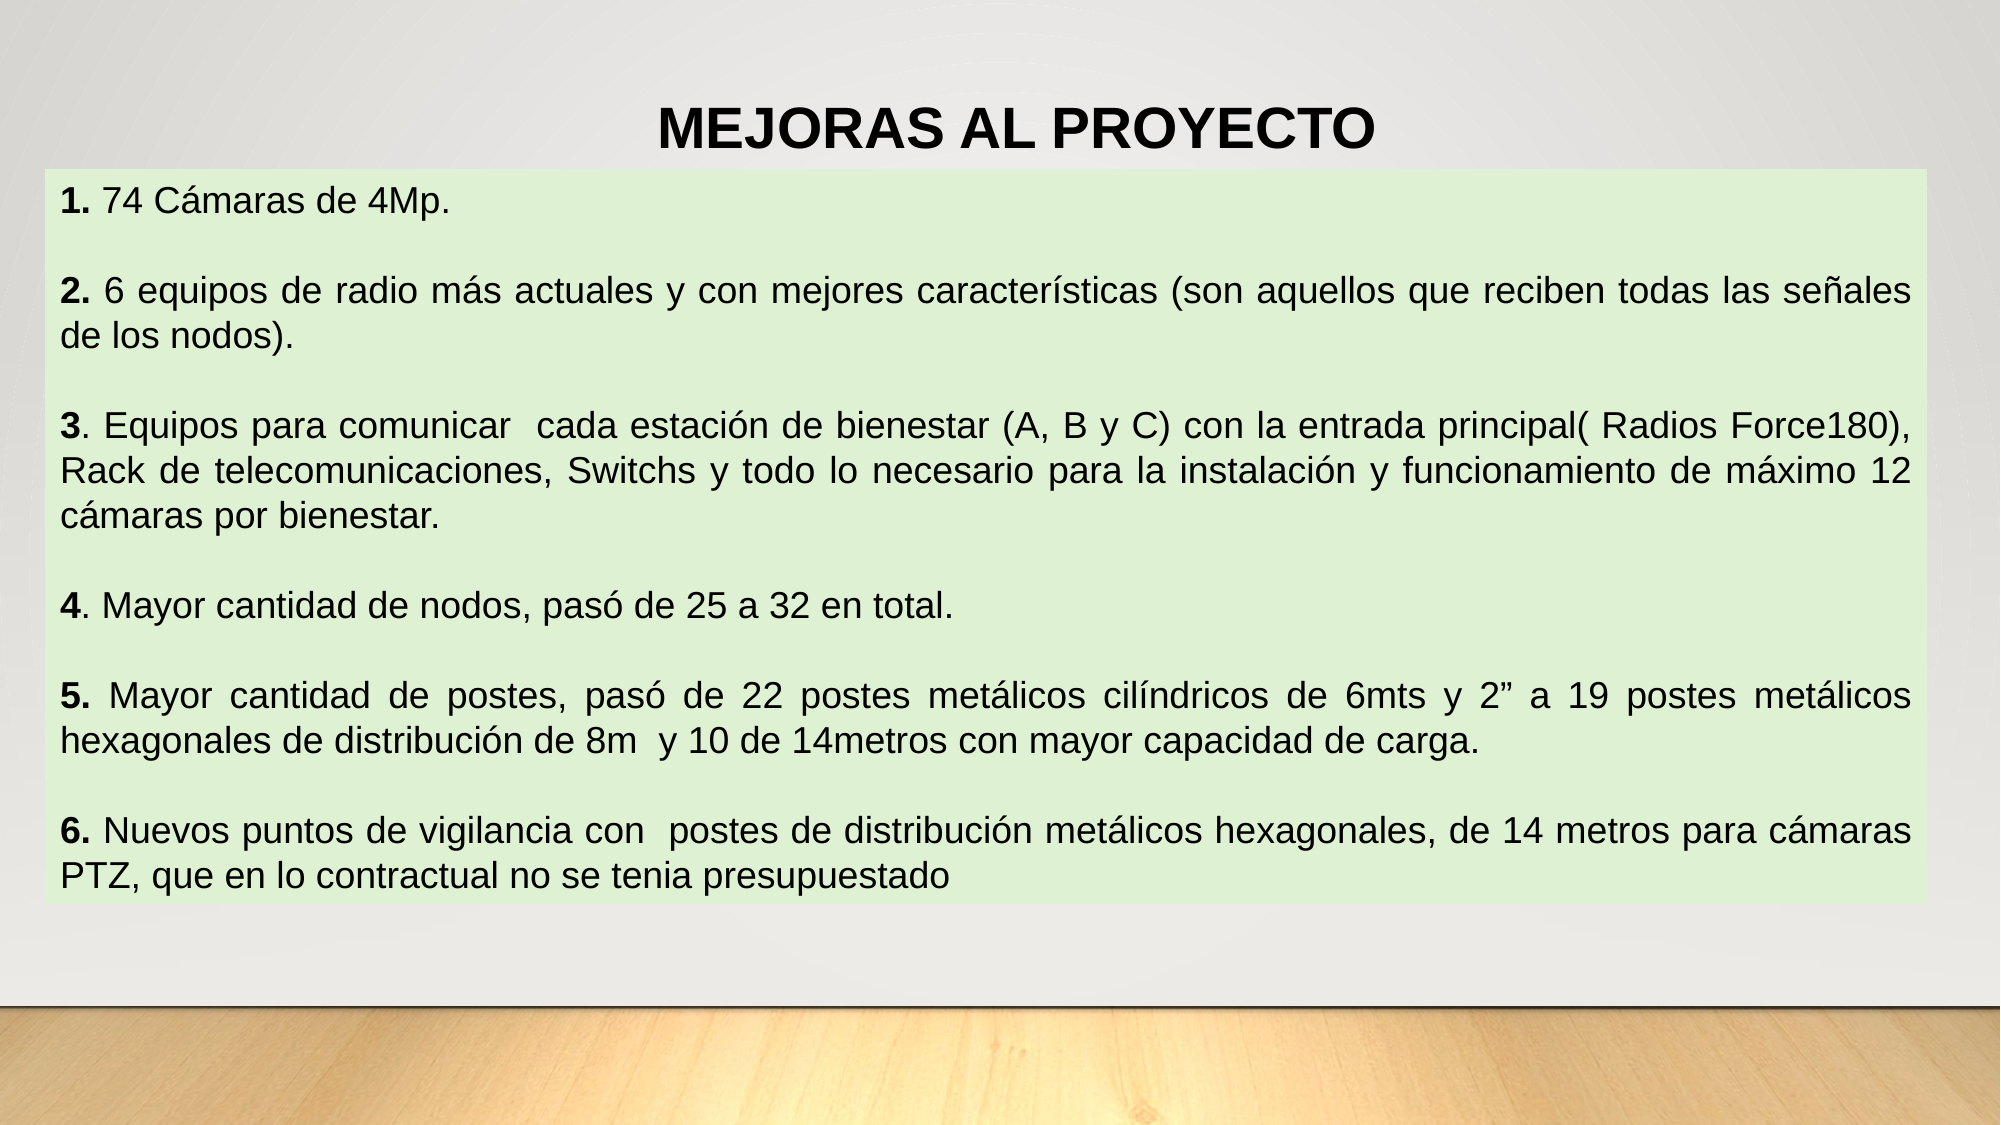

MEJORAS AL PROYECTO
1. 74 Cámaras de 4Mp.

2. 6 equipos de radio más actuales y con mejores características (son aquellos que reciben todas las señales de los nodos).

3. Equipos para comunicar  cada estación de bienestar (A, B y C) con la entrada principal( Radios Force180), Rack de telecomunicaciones, Switchs y todo lo necesario para la instalación y funcionamiento de máximo 12 cámaras por bienestar.

4. Mayor cantidad de nodos, pasó de 25 a 32 en total.

5. Mayor cantidad de postes, pasó de 22 postes metálicos cilíndricos de 6mts y 2” a 19 postes metálicos hexagonales de distribución de 8m  y 10 de 14metros con mayor capacidad de carga.

6. Nuevos puntos de vigilancia con  postes de distribución metálicos hexagonales, de 14 metros para cámaras PTZ, que en lo contractual no se tenia presupuestado